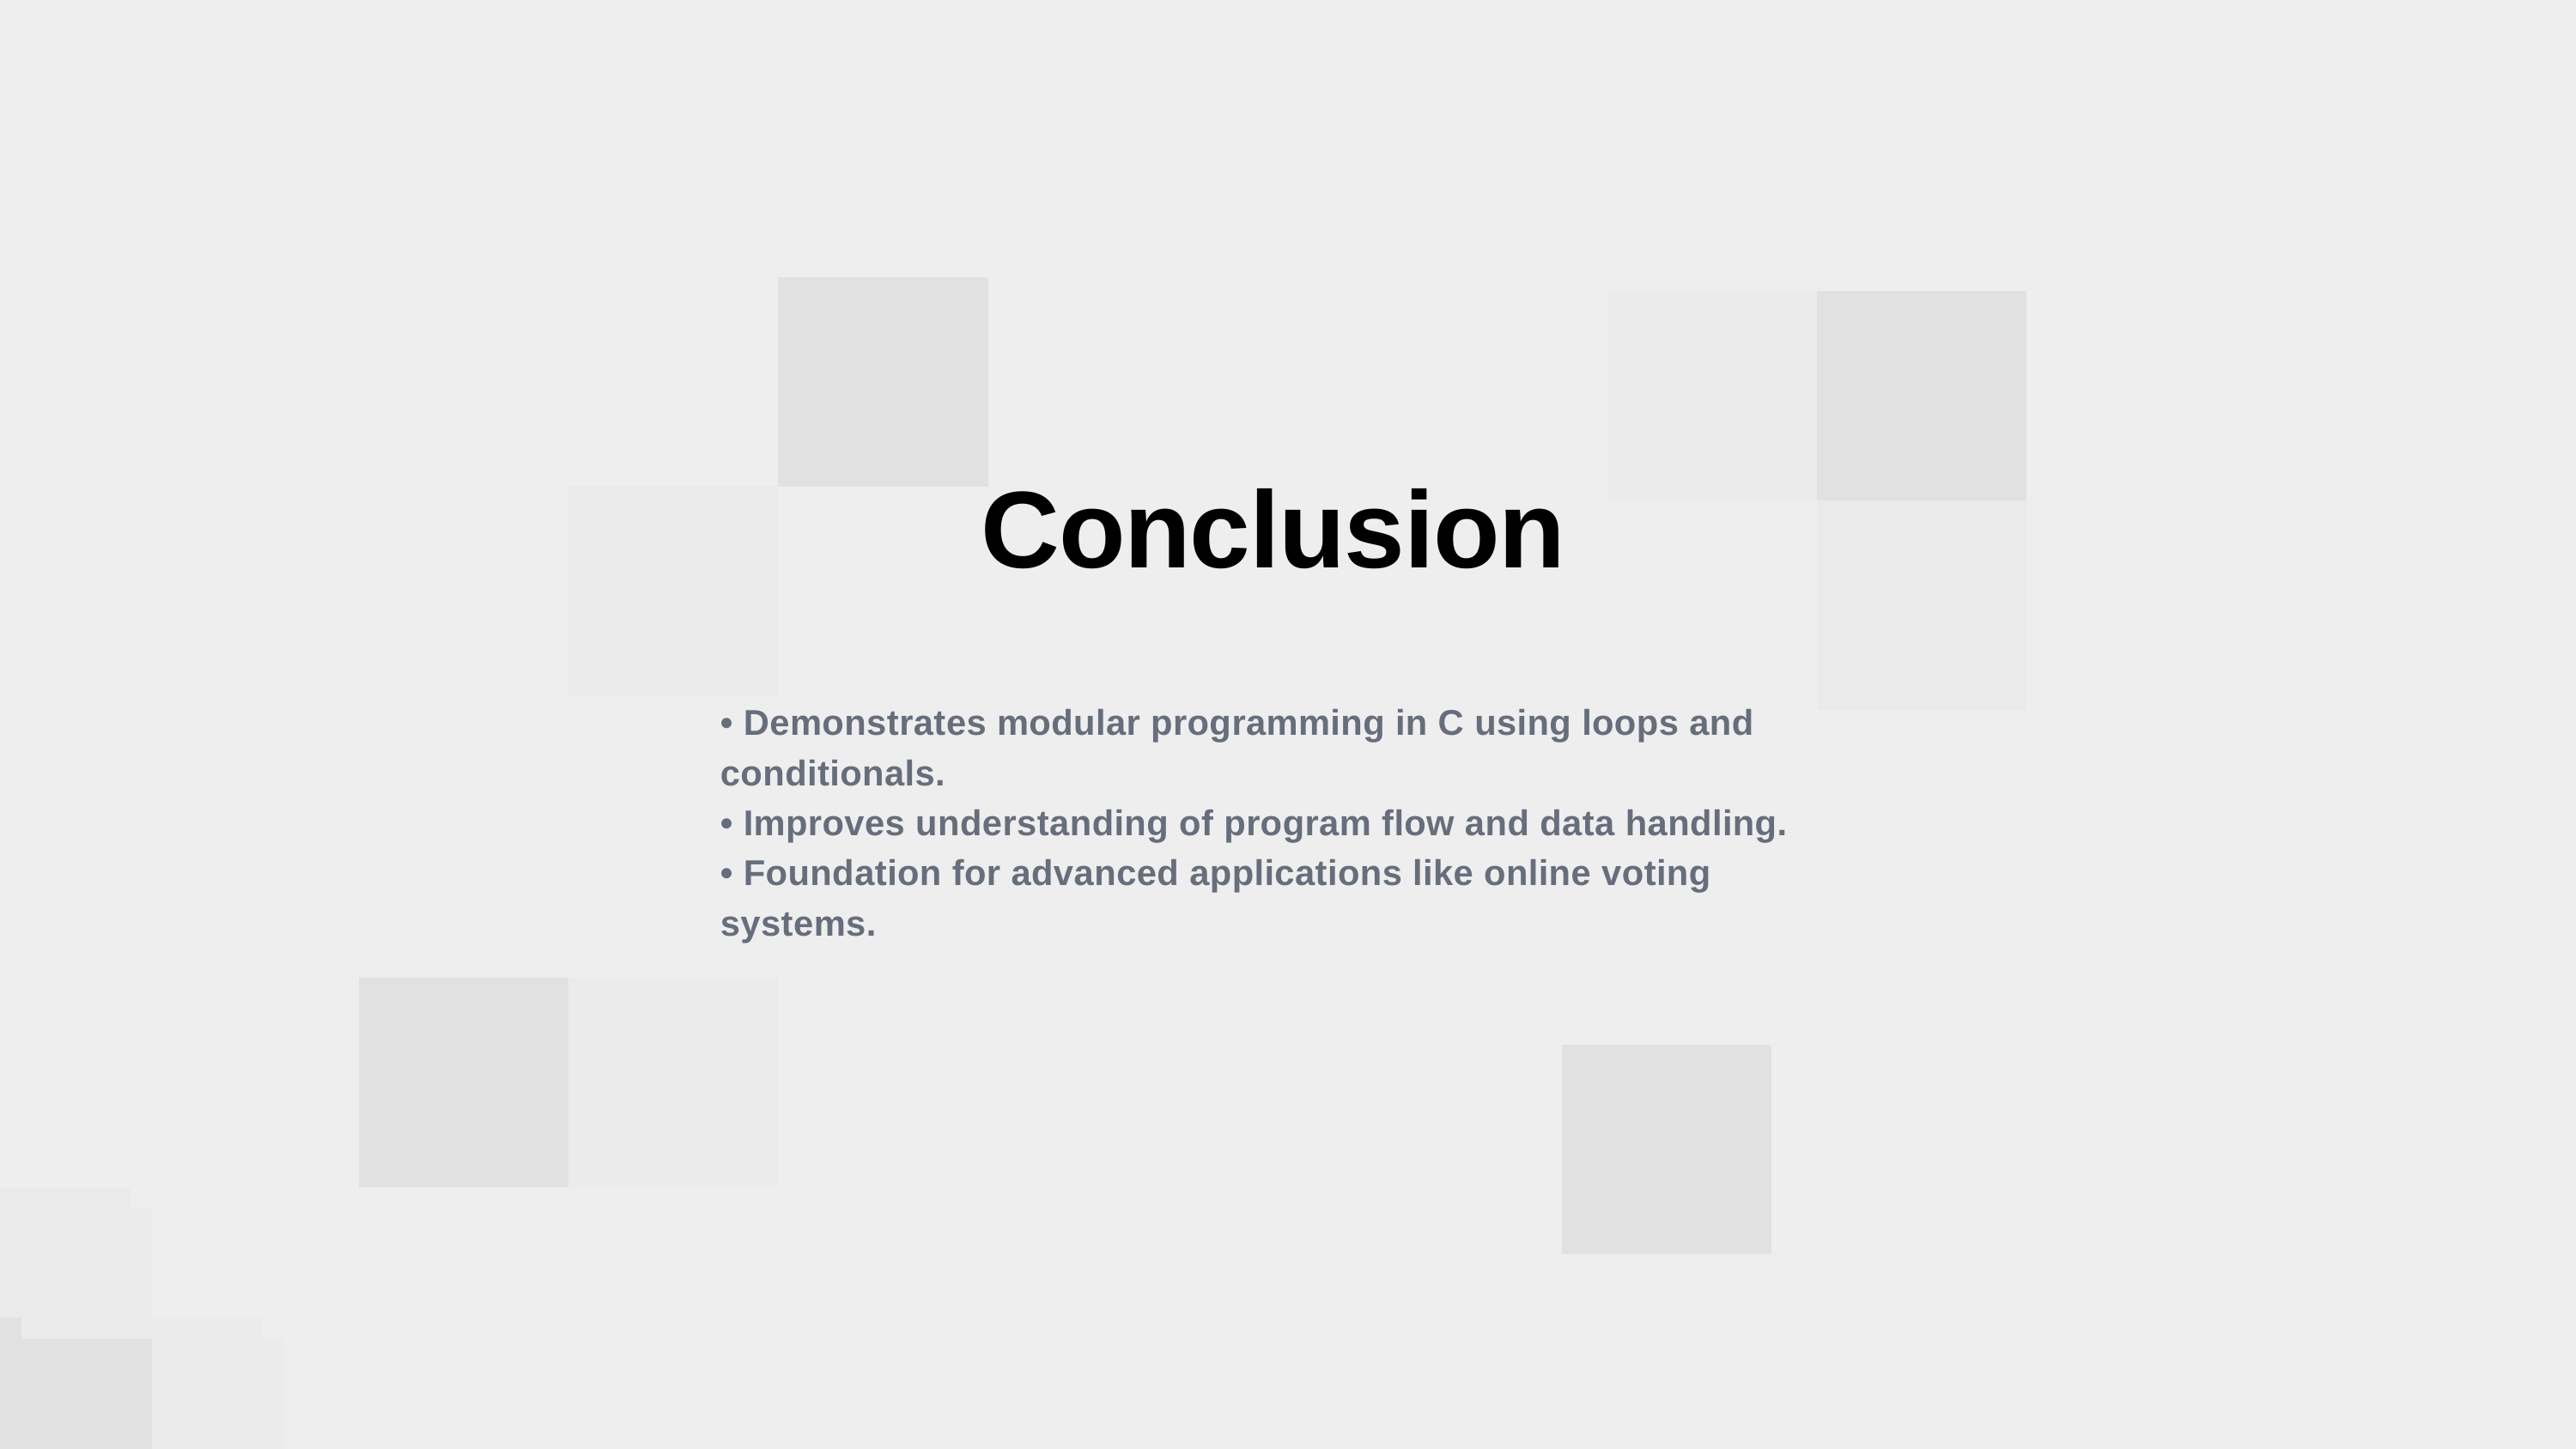

Conclusion

• Demonstrates modular programming in C using loops and conditionals.
• Improves understanding of program flow and data handling.
• Foundation for advanced applications like online voting systems.